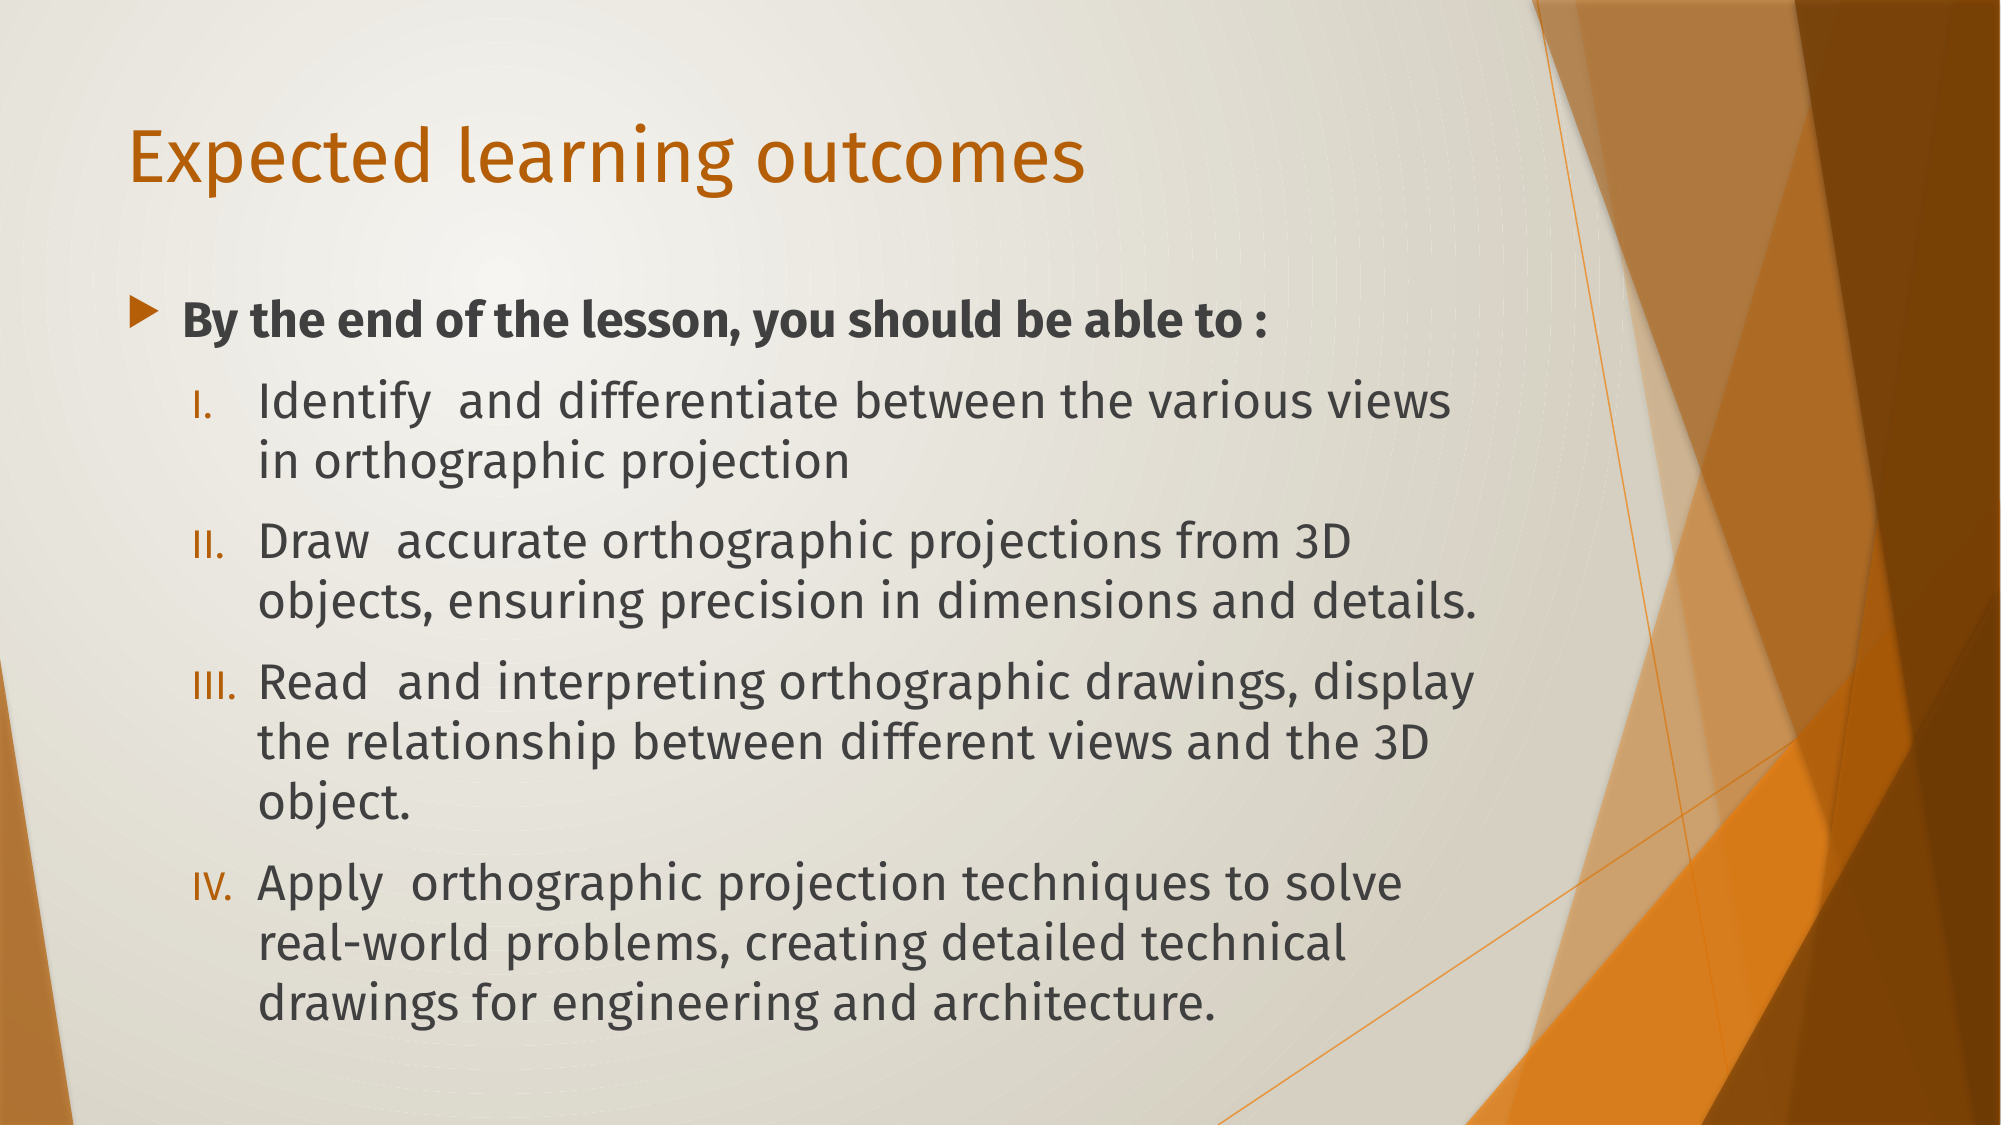

# Expected learning outcomes
By the end of the lesson, you should be able to :
Identify  and differentiate between the various views in orthographic projection
Draw  accurate orthographic projections from 3D objects, ensuring precision in dimensions and details.
Read  and interpreting orthographic drawings, display the relationship between different views and the 3D object.
Apply  orthographic projection techniques to solve real-world problems, creating detailed technical drawings for engineering and architecture.